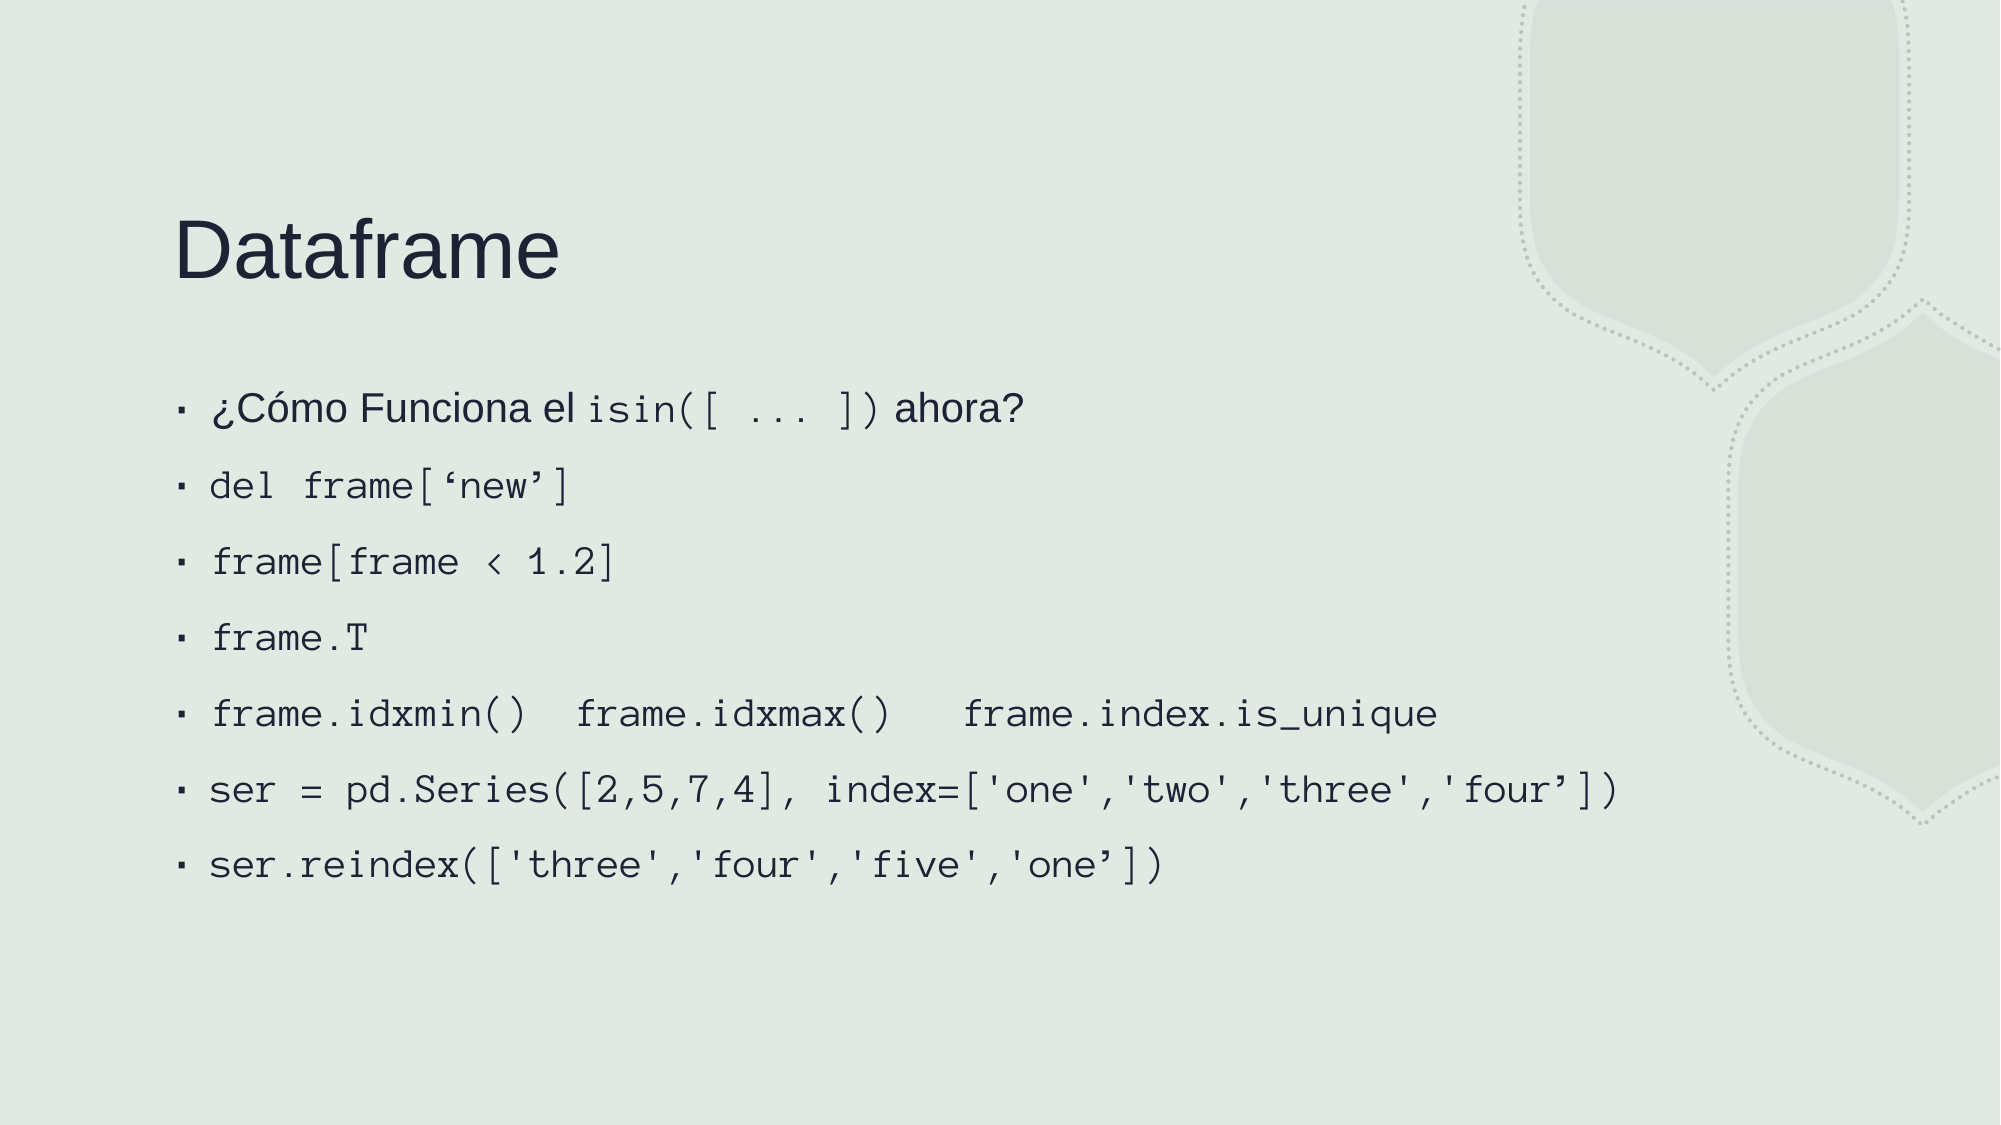

# Dataframe
¿Cómo Funciona el isin([ ... ]) ahora?
del frame[‘new’]
frame[frame < 1.2]
frame.T
frame.idxmin()  frame.idxmax()   frame.index.is_unique
ser = pd.Series([2,5,7,4], index=['one','two','three','four’])
ser.reindex(['three','four','five','one’])